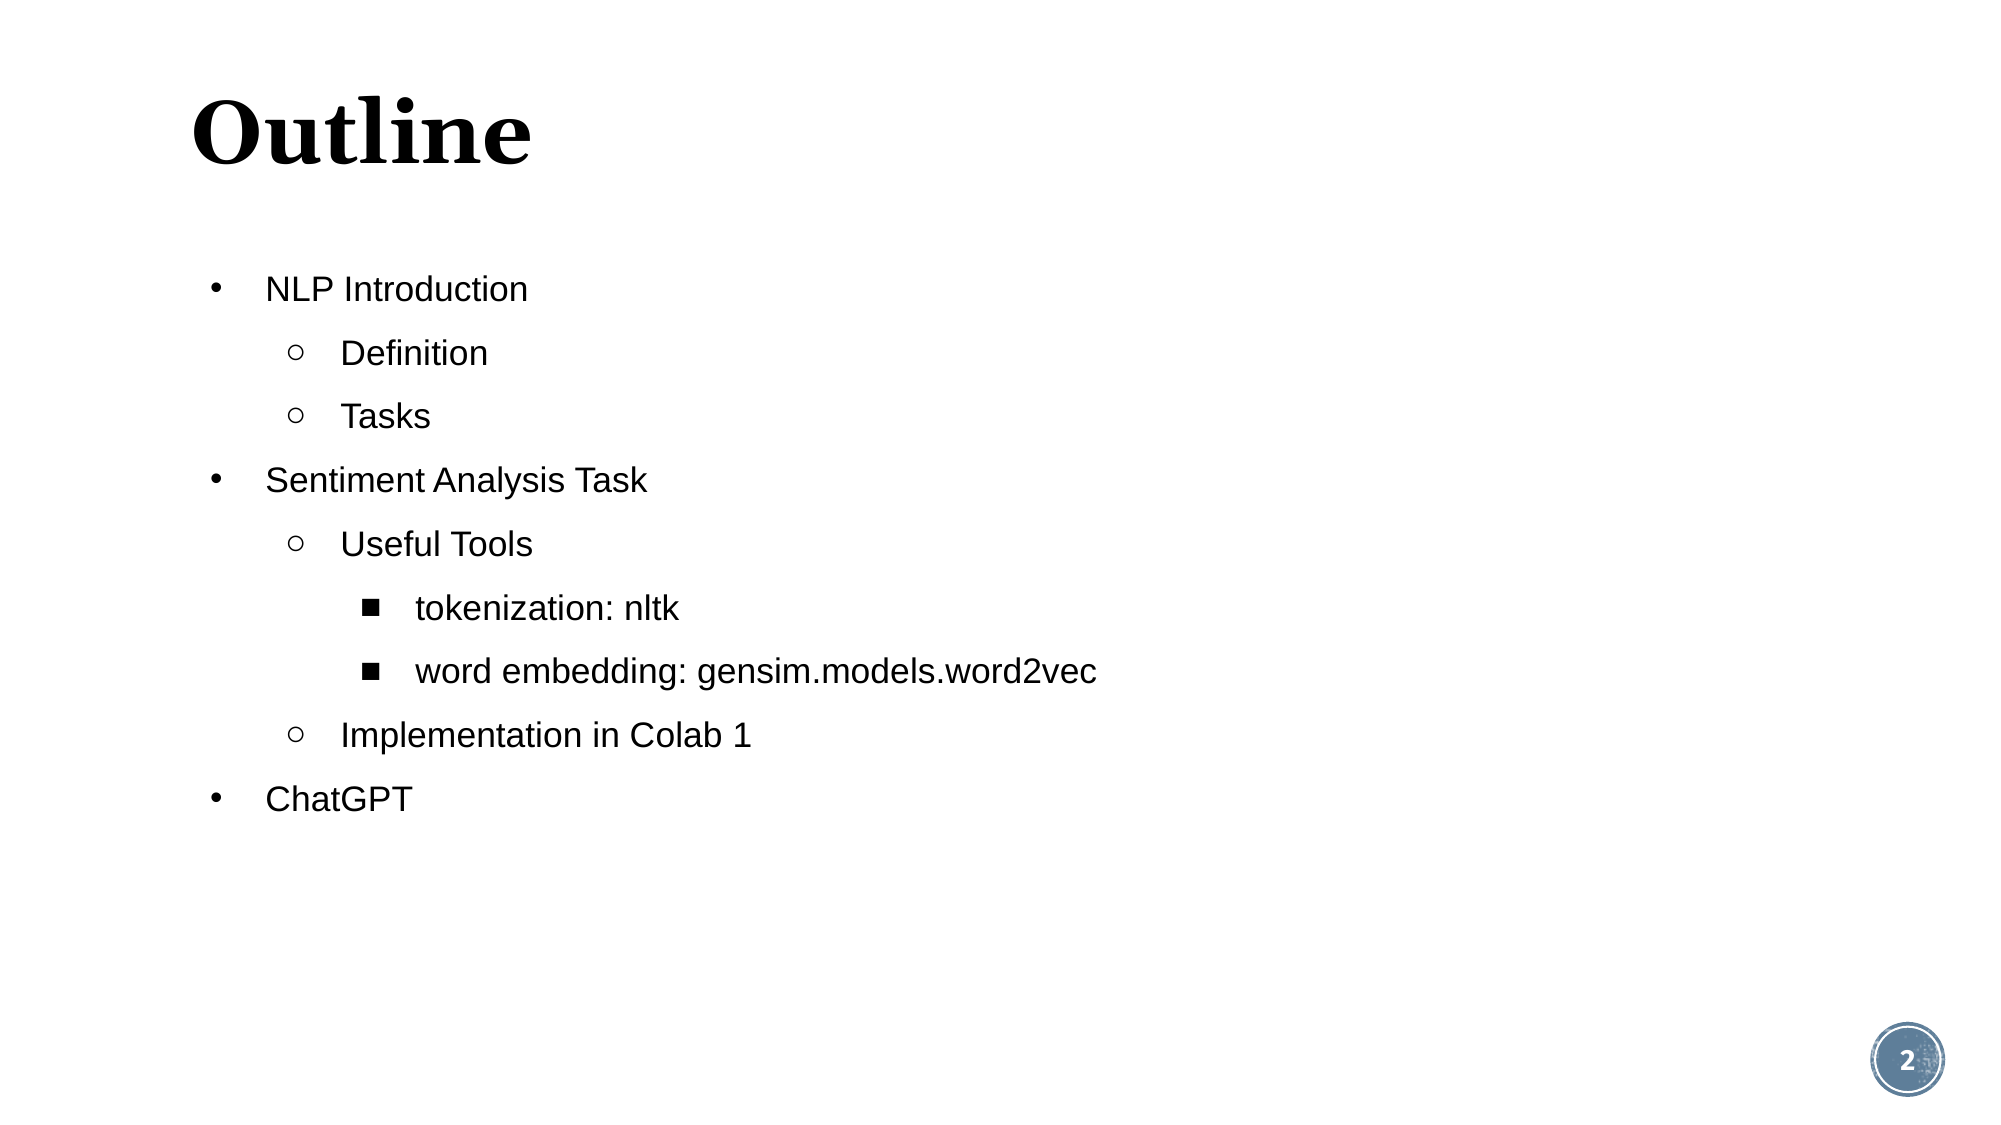

# Outline
NLP Introduction
Definition
Tasks
Sentiment Analysis Task
Useful Tools
tokenization: nltk
word embedding: gensim.models.word2vec
Implementation in Colab 1
ChatGPT
2